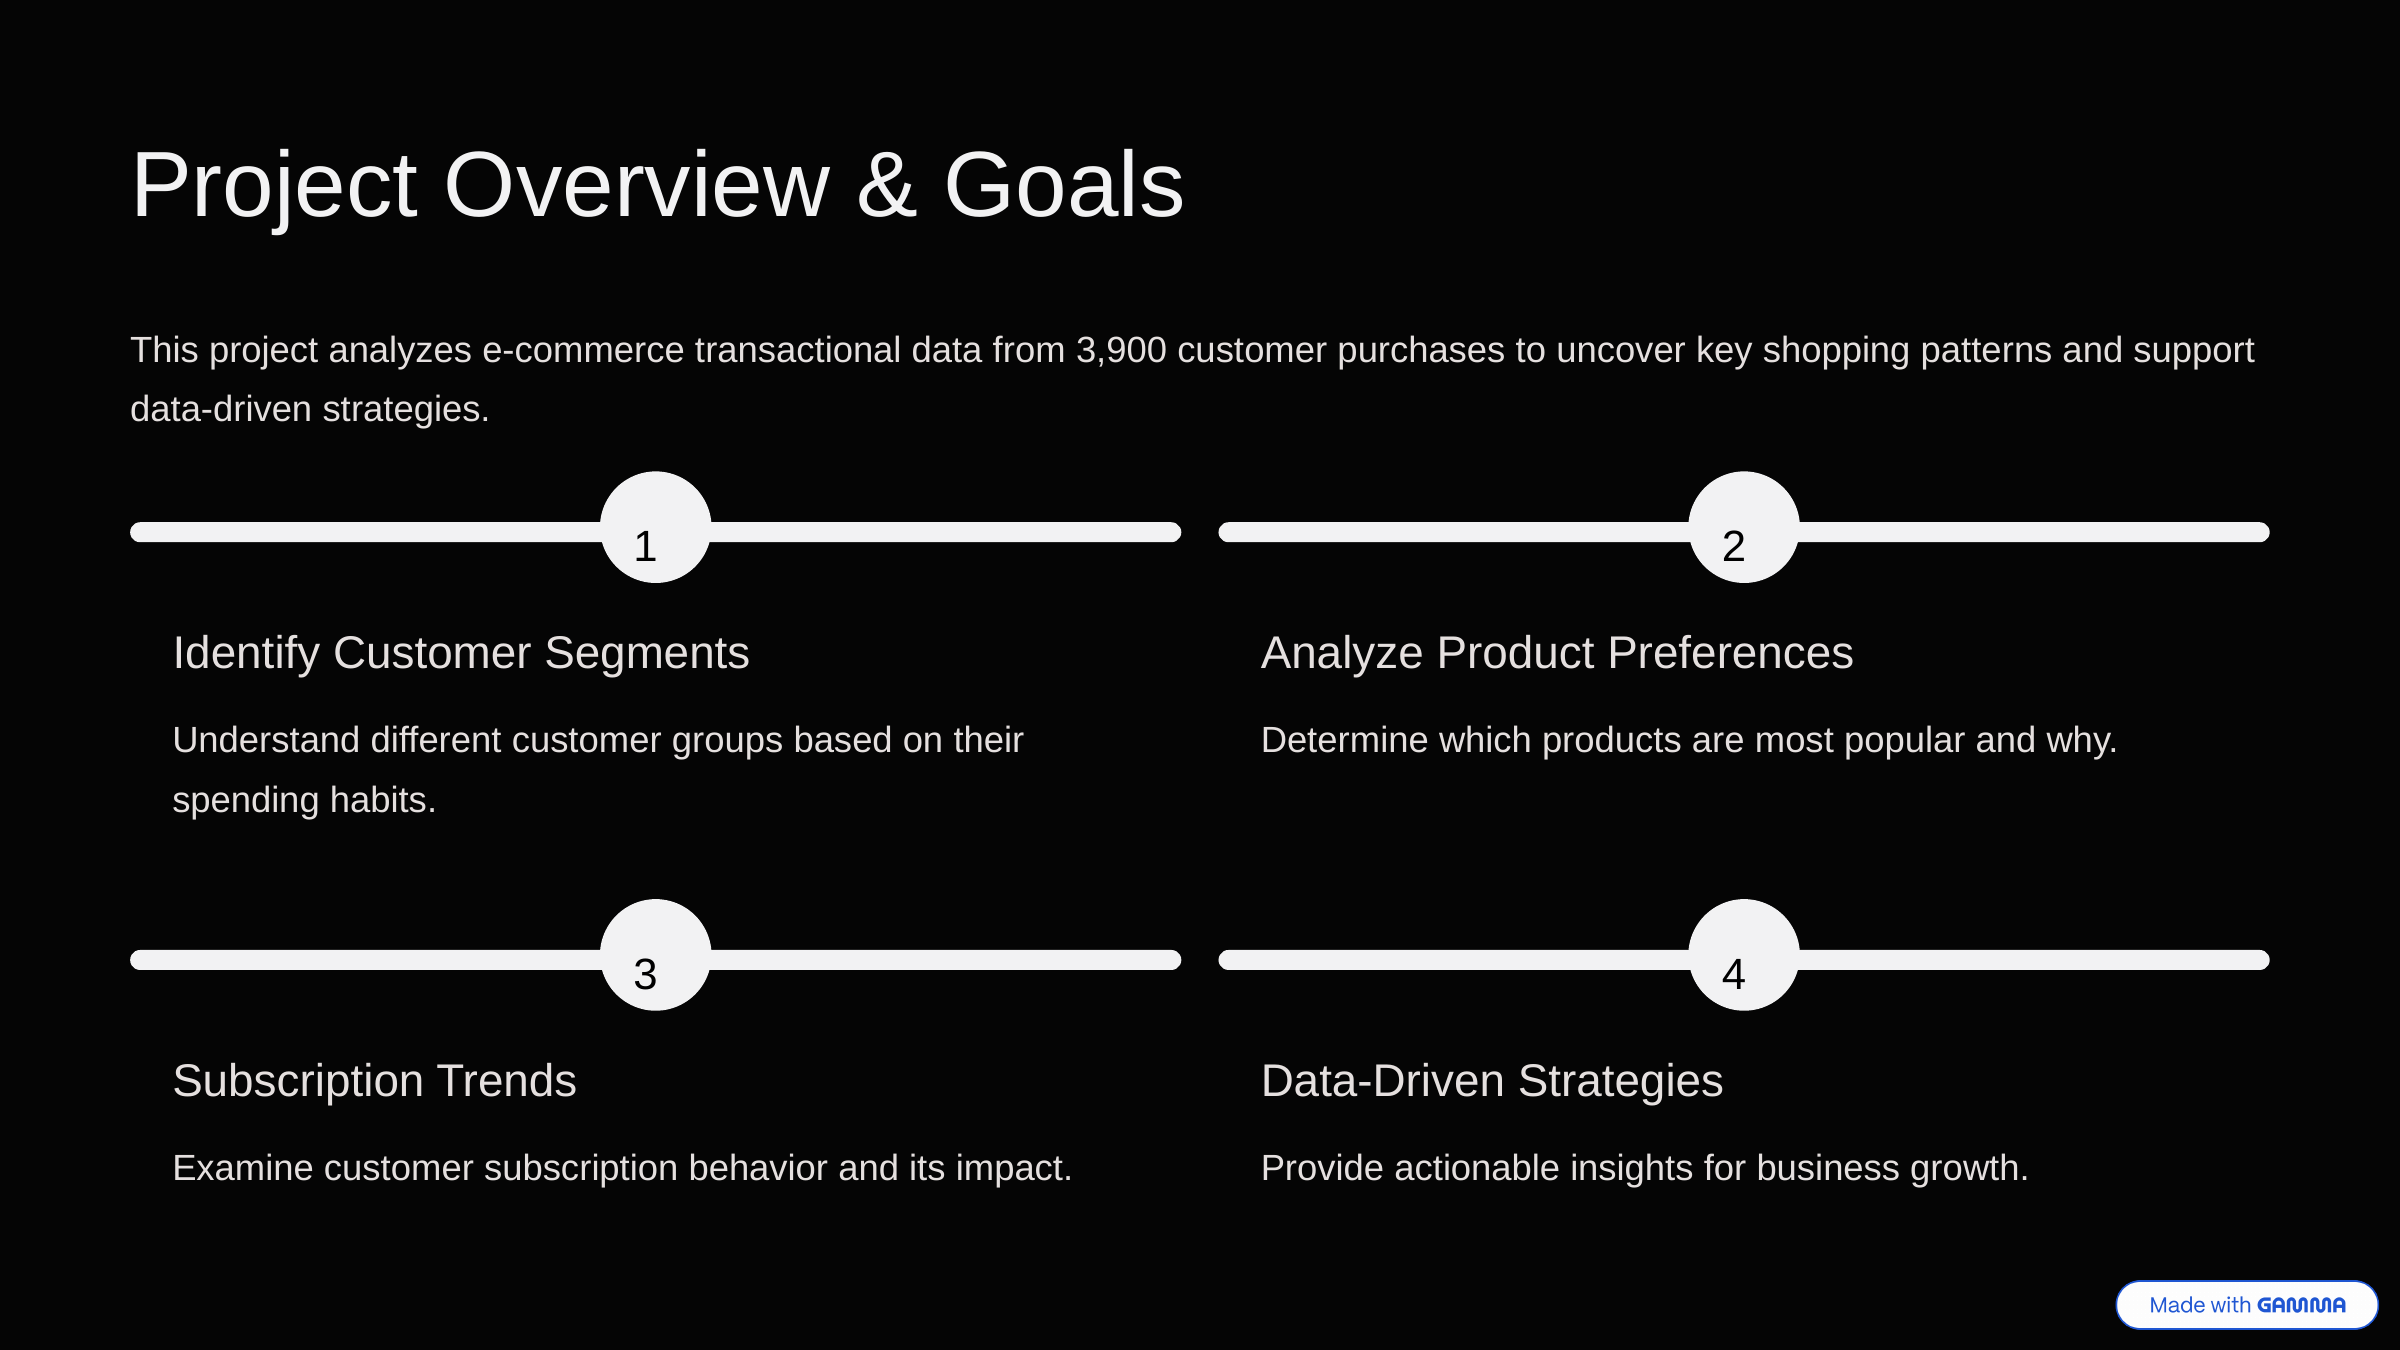

Project Overview & Goals
This project analyzes e-commerce transactional data from 3,900 customer purchases to uncover key shopping patterns and support data-driven strategies.

1
2

Identify Customer Segments
Analyze Product Preferences
Understand different customer groups based on their spending habits.
Determine which products are most popular and why.

3
4

Subscription Trends
Data-Driven Strategies
Examine customer subscription behavior and its impact.
Provide actionable insights for business growth.